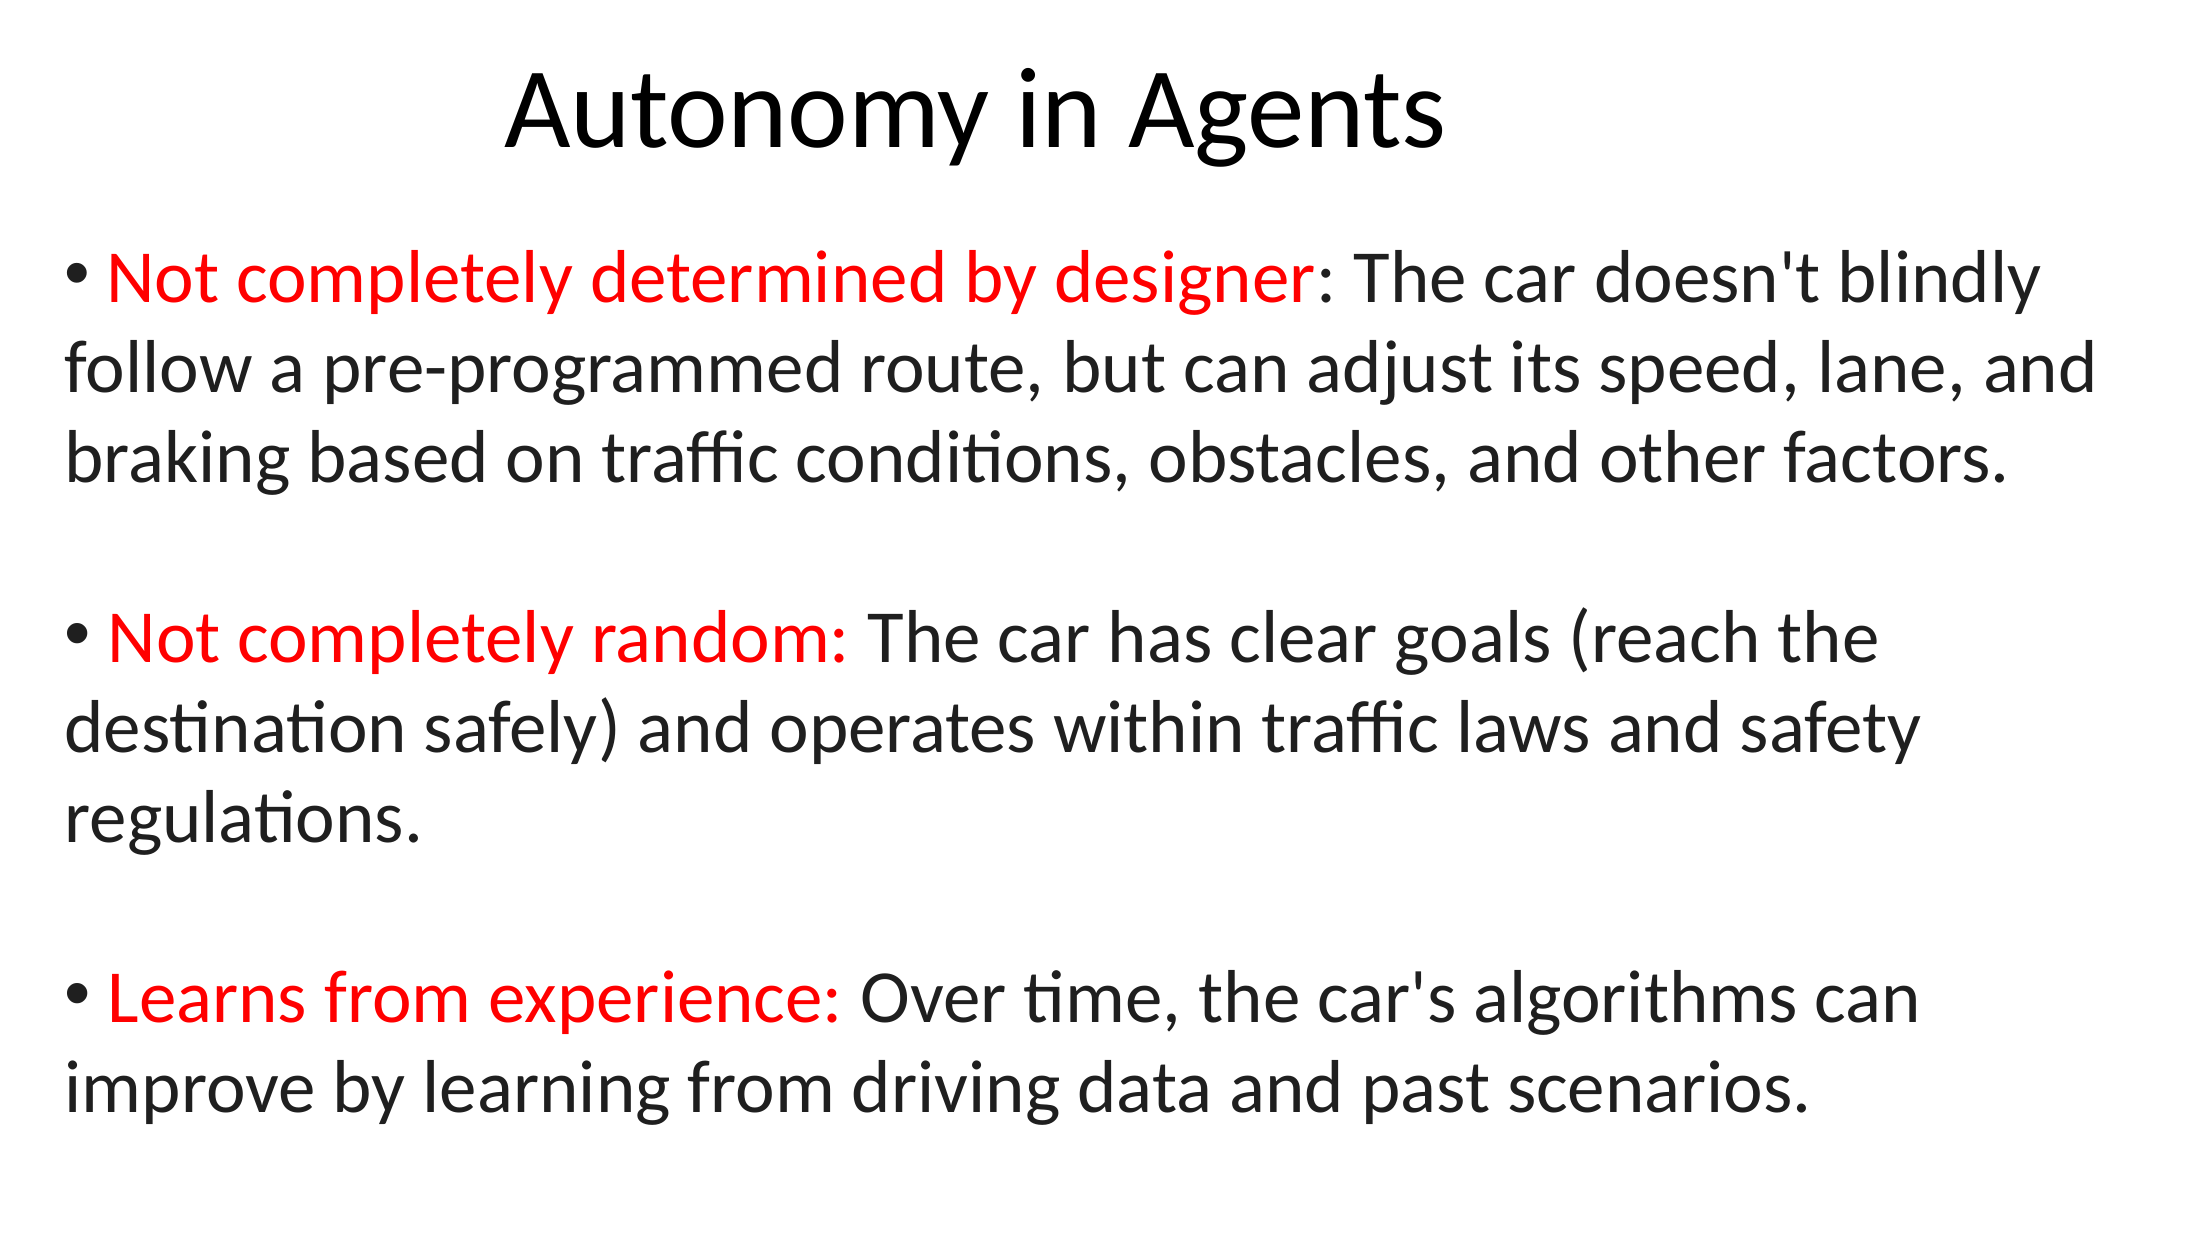

# Autonomy in Agents
 Not completely determined by designer: The car doesn't blindly follow a pre-programmed route, but can adjust its speed, lane, and braking based on traffic conditions, obstacles, and other factors.

 Not completely random: The car has clear goals (reach the destination safely) and operates within traffic laws and safety regulations.

 Learns from experience: Over time, the car's algorithms can improve by learning from driving data and past scenarios.